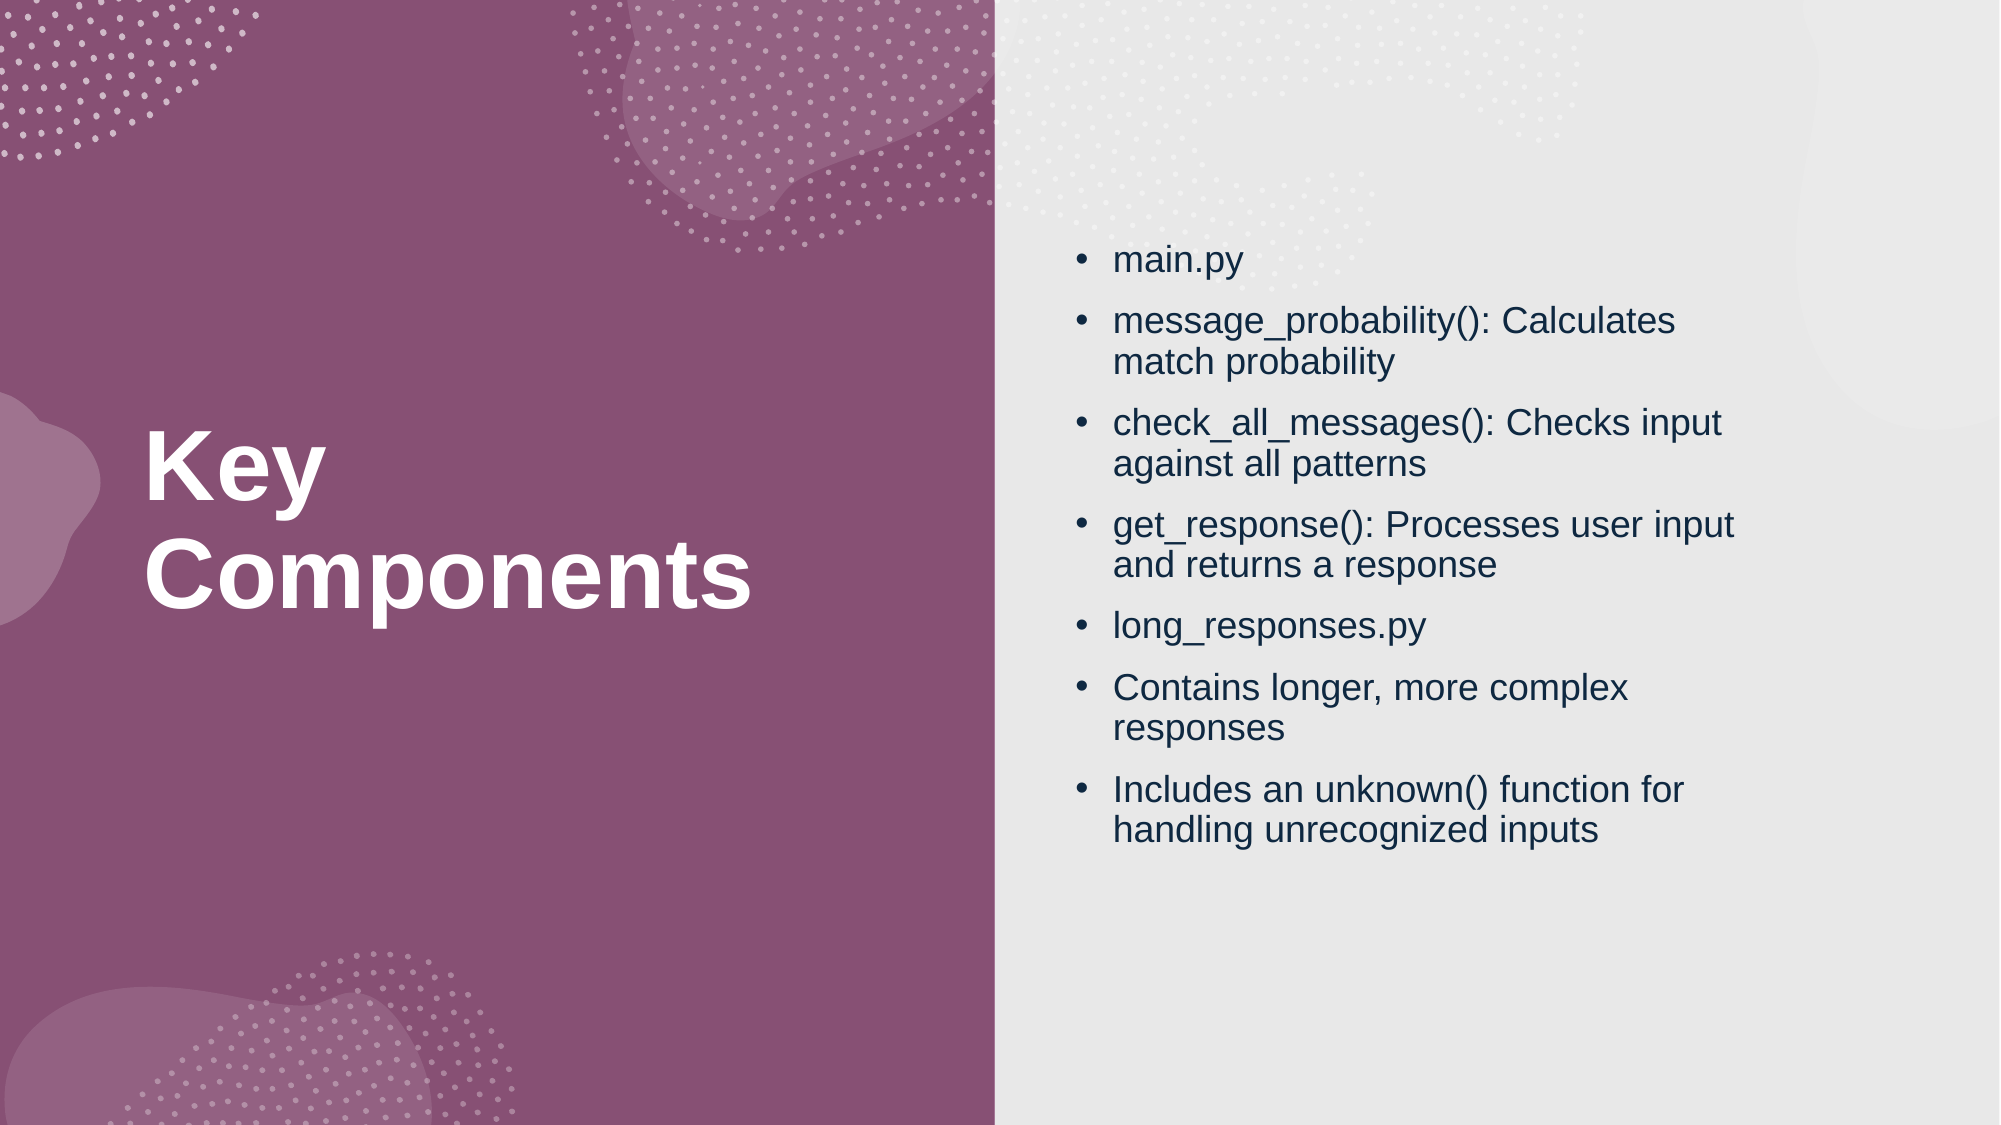

main.py
message_probability(): Calculates match probability
check_all_messages(): Checks input against all patterns
get_response(): Processes user input and returns a response
long_responses.py
Contains longer, more complex responses
Includes an unknown() function for handling unrecognized inputs

# Key Components